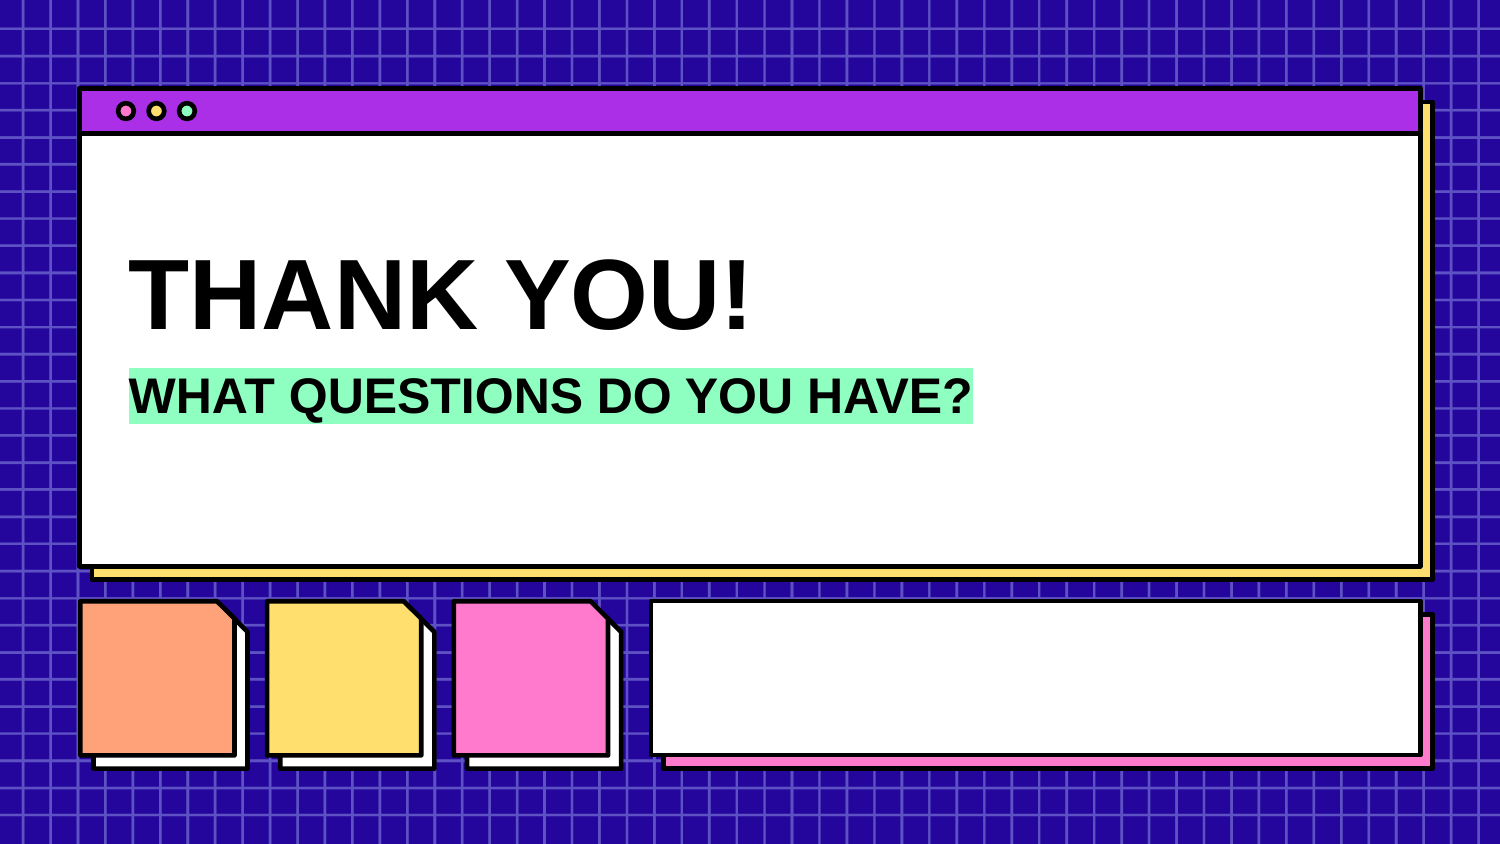

# THANK YOU!
WHAT QUESTIONS DO YOU HAVE?